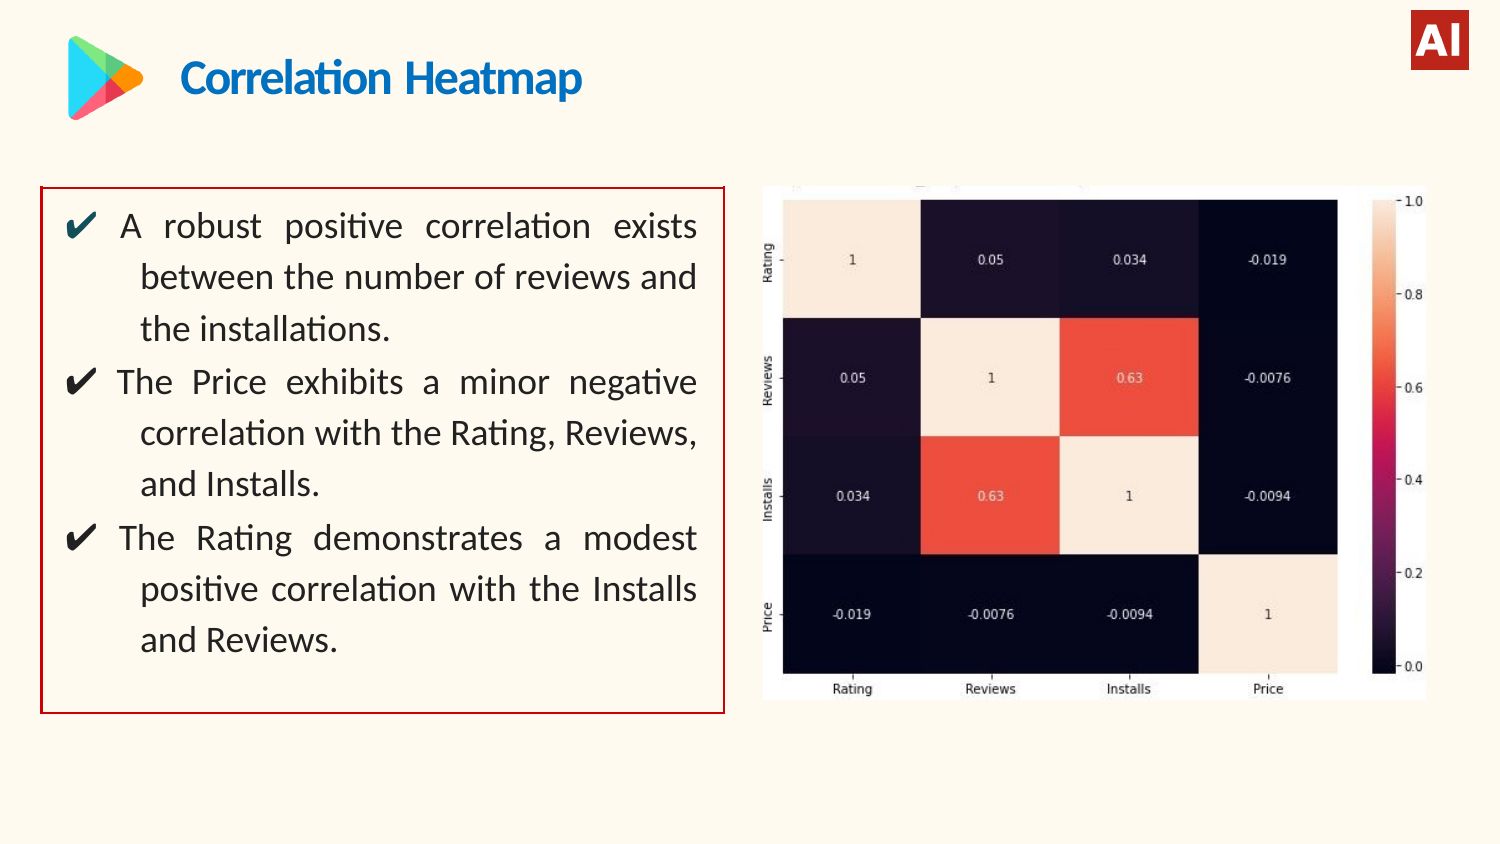

# Correlation Heatmap

✔ A robust positive correlation exists between the number of reviews and the installations.
✔ The Price exhibits a minor negative correlation with the Rating, Reviews, and Installs.
✔ The Rating demonstrates a modest positive correlation with the Installs and Reviews.